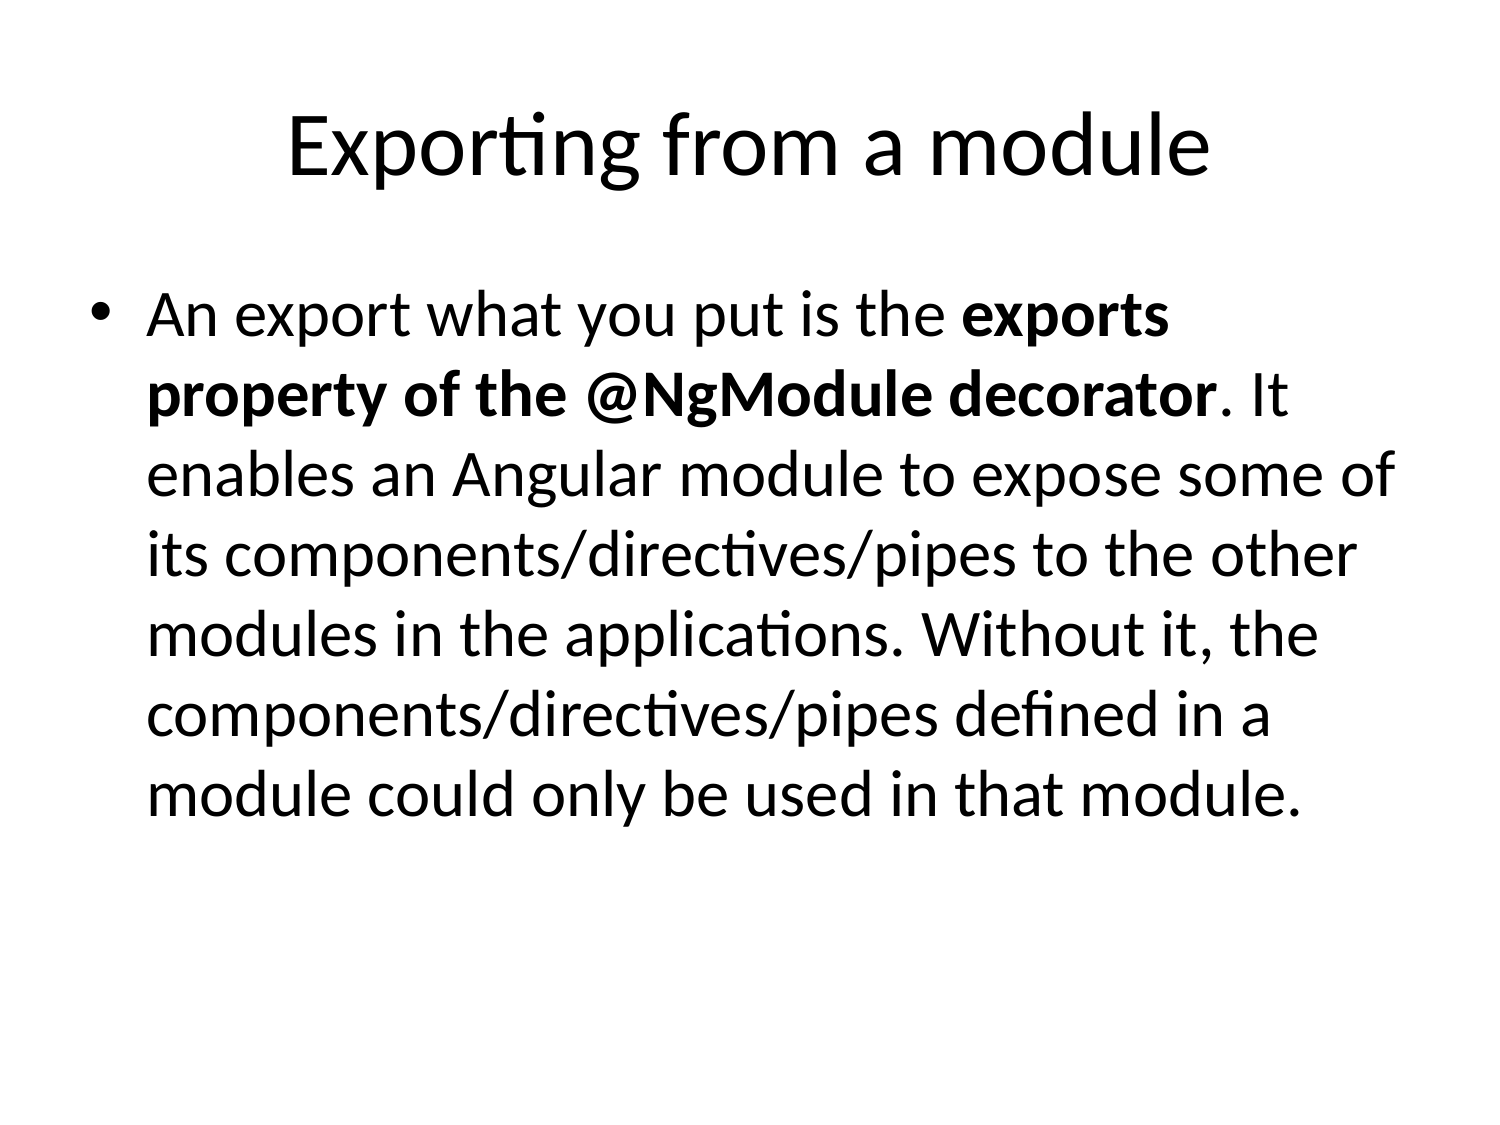

# Exporting from a module
An export what you put is the exports property of the @NgModule decorator. It enables an Angular module to expose some of its components/directives/pipes to the other modules in the applications. Without it, the components/directives/pipes defined in a module could only be used in that module.